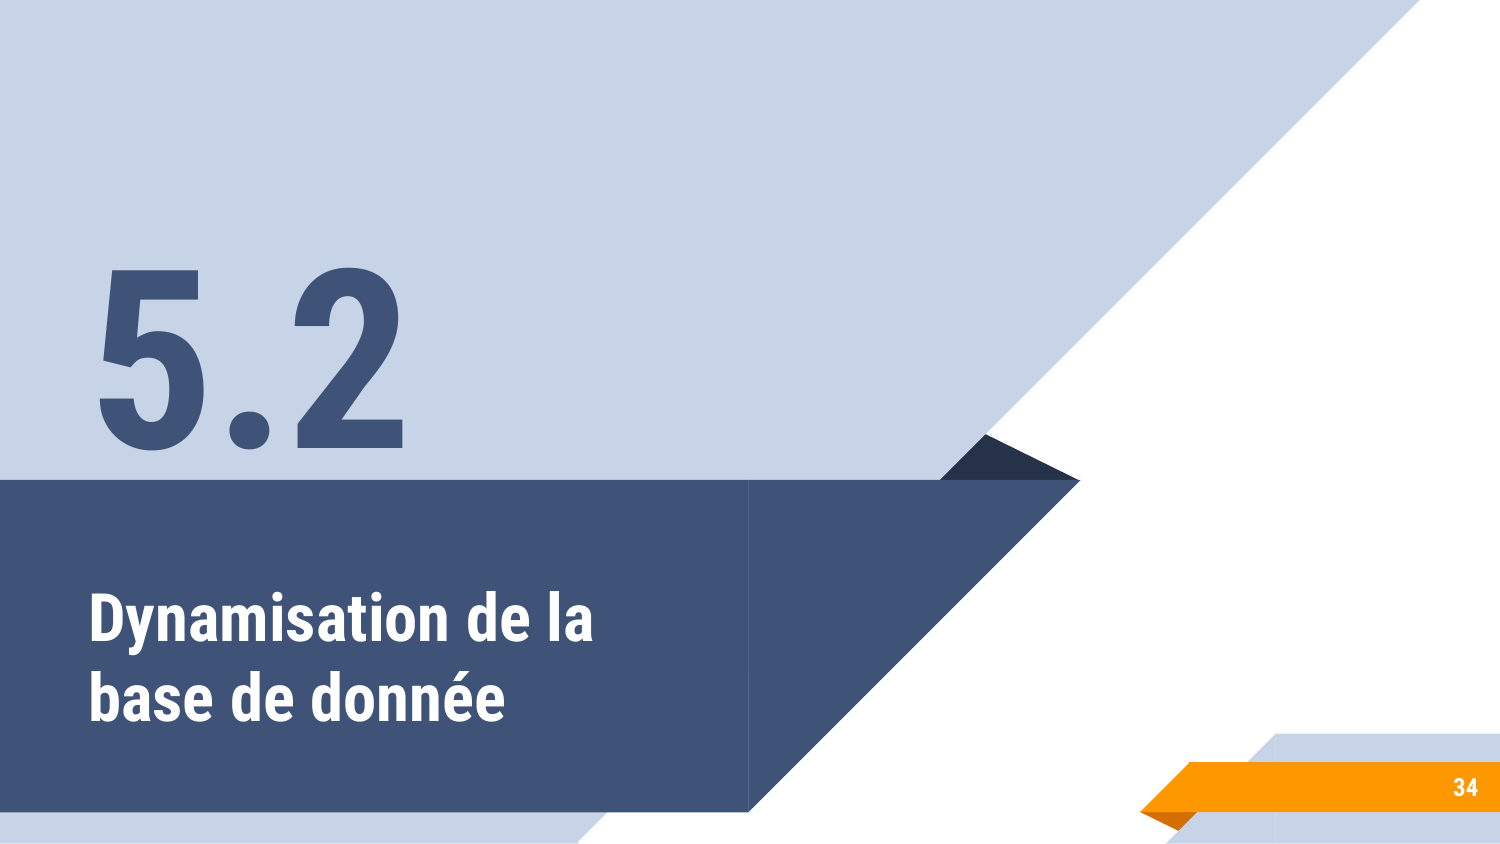

5.2
# Dynamisation de la base de donnée
34